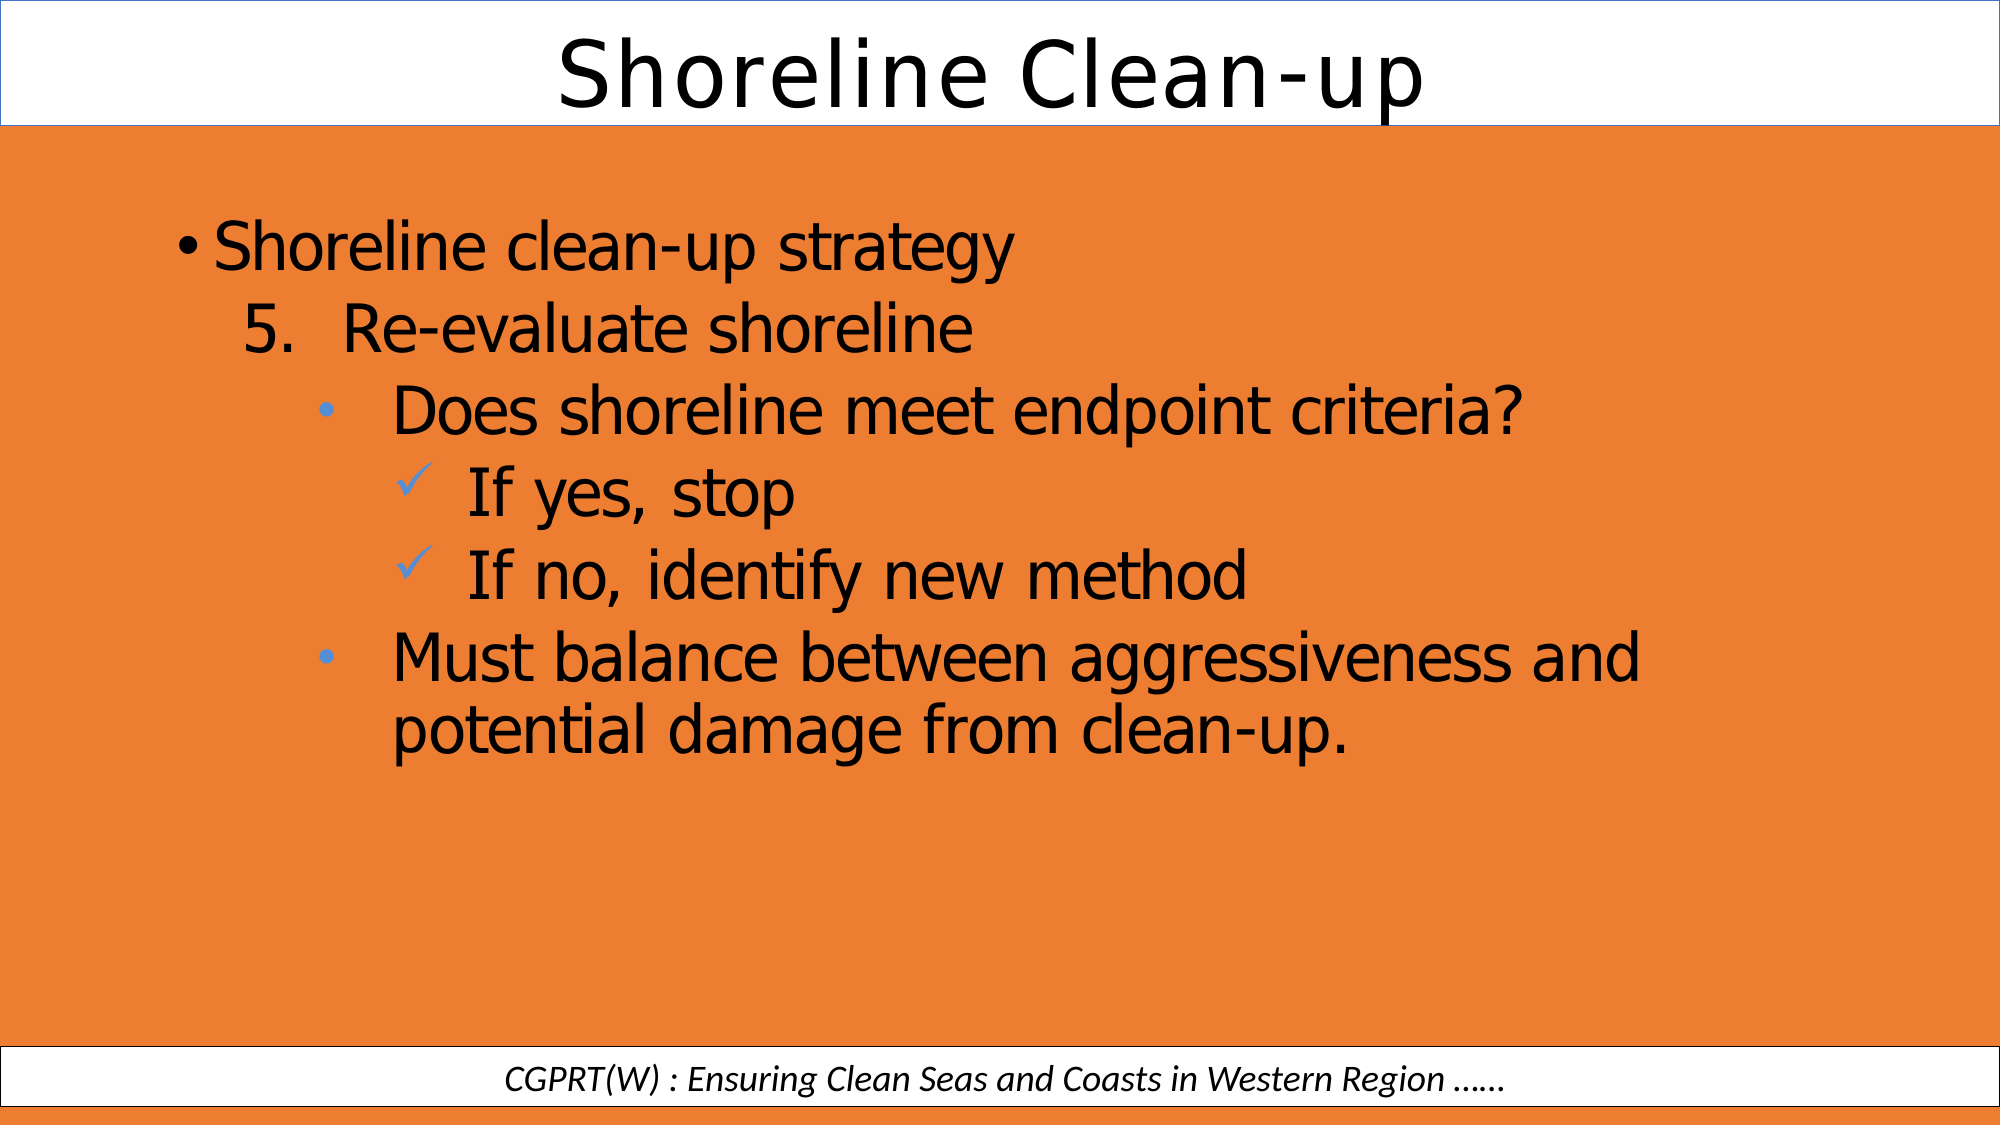

Shoreline Clean-up
Shoreline clean-up strategy
Re-evaluate shoreline
Does shoreline meet endpoint criteria?
If yes, stop
If no, identify new method
Must balance between aggressiveness and potential damage from clean-up.

 CGPRT(W) : Ensuring Clean Seas and Coasts in Western Region ……